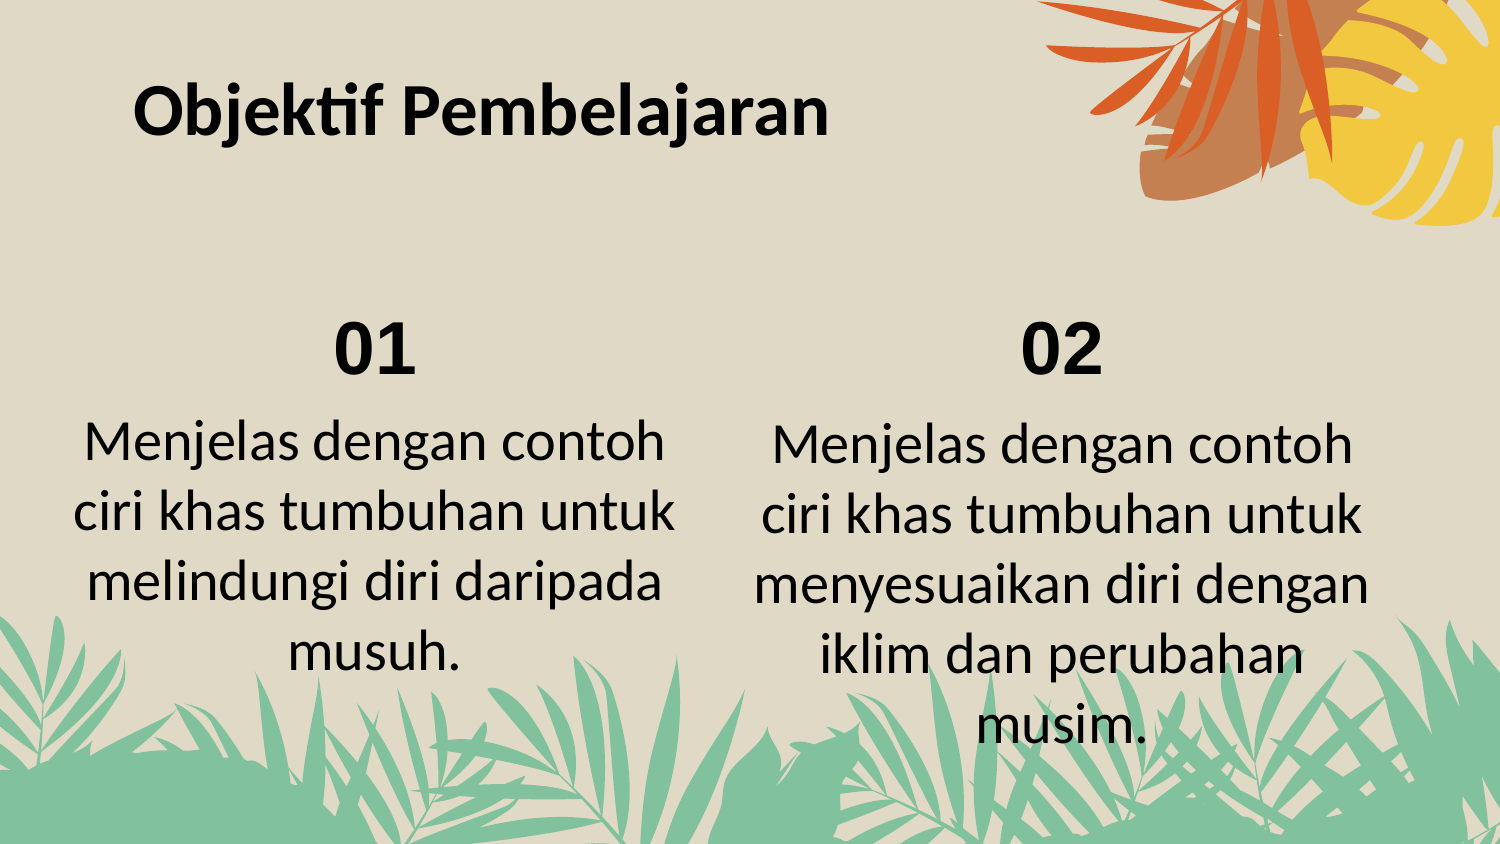

# Objektif Pembelajaran
01
02
Menjelas dengan contoh ciri khas tumbuhan untuk melindungi diri daripada musuh.
Menjelas dengan contoh ciri khas tumbuhan untuk menyesuaikan diri dengan iklim dan perubahan musim.